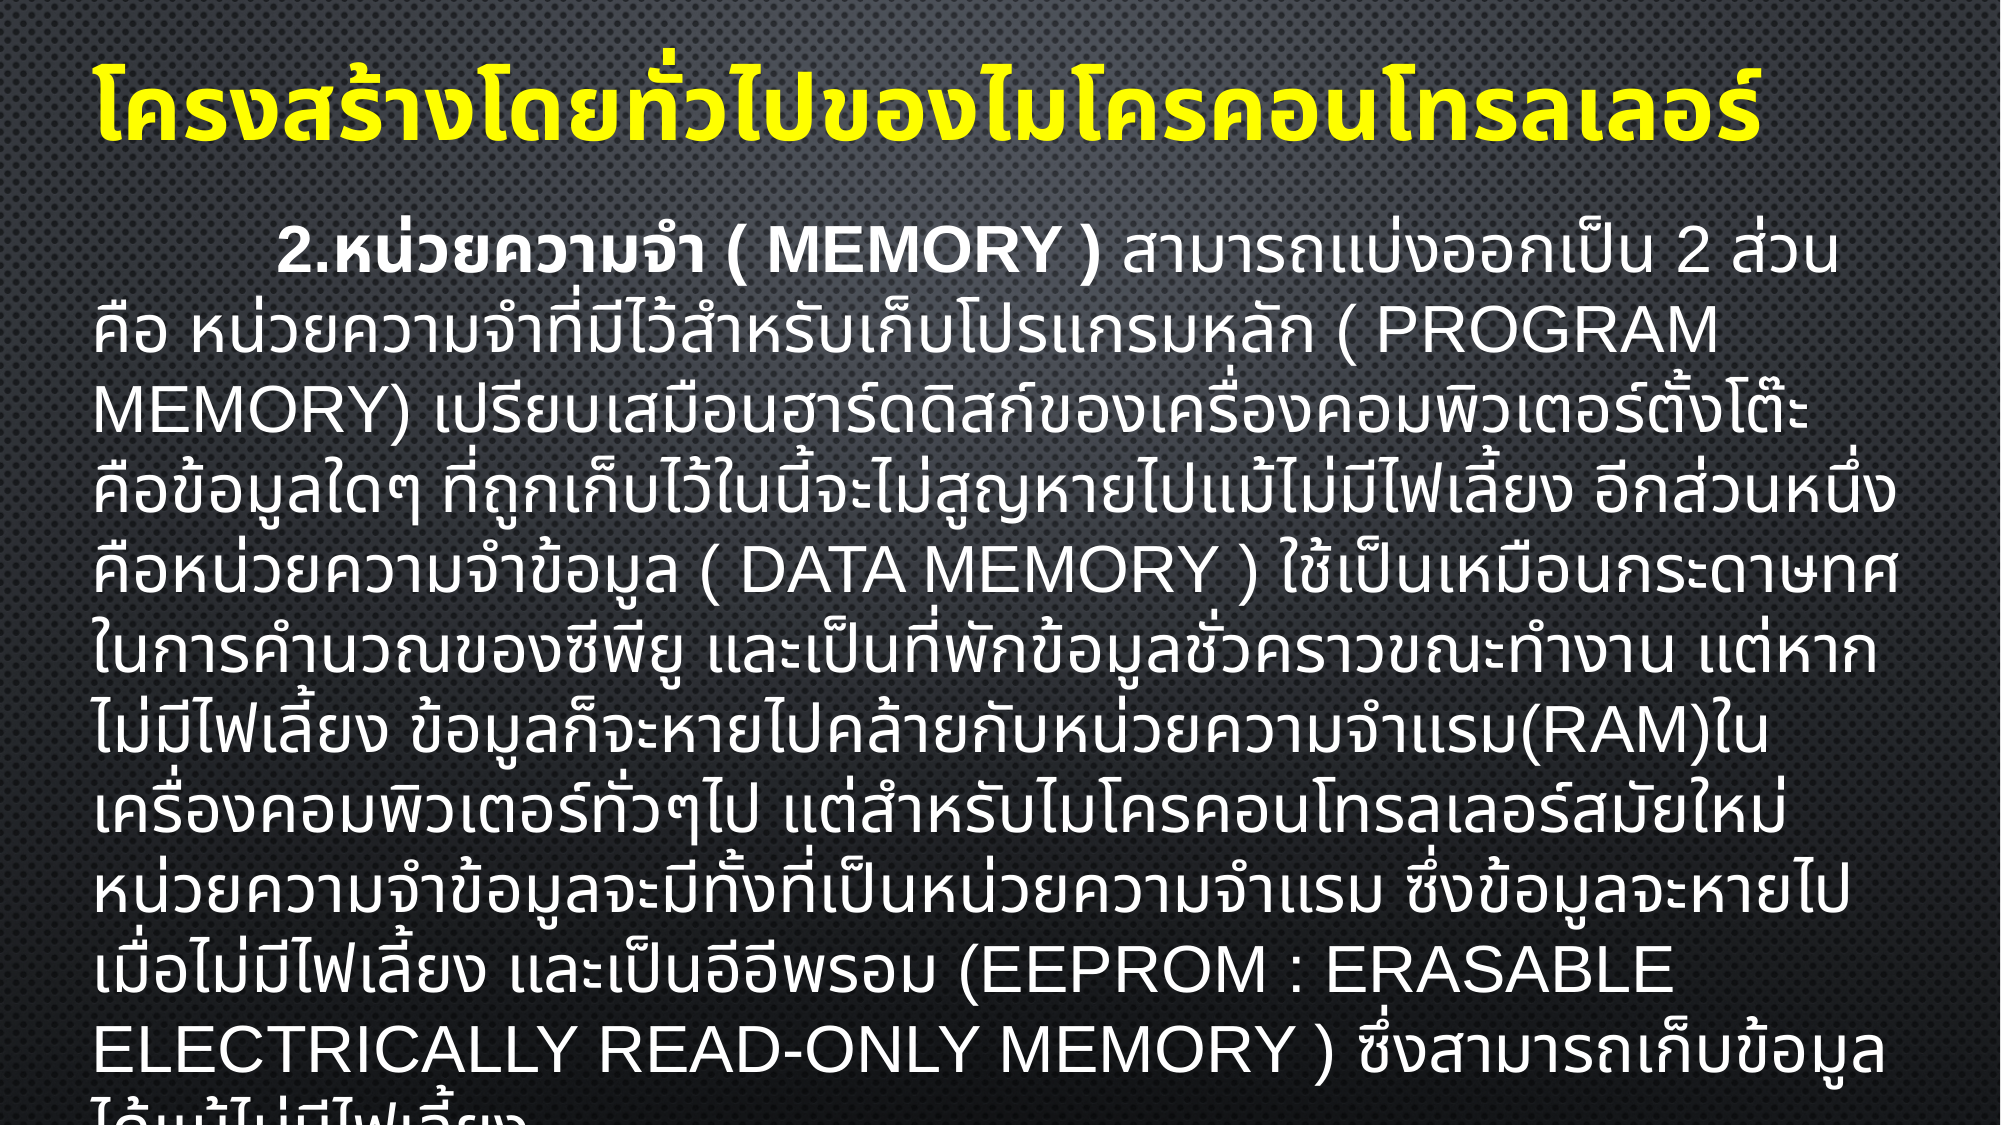

# โครงสร้างโดยทั่วไปของไมโครคอนโทรลเลอร์
          2.หน่วยความจำ ( Memory ) สามารถแบ่งออกเป็น 2 ส่วน คือ หน่วยความจำที่มีไว้สำหรับเก็บโปรแกรมหลัก ( Program Memory) เปรียบเสมือนฮาร์ดดิสก์ของเครื่องคอมพิวเตอร์ตั้งโต๊ะ คือข้อมูลใดๆ ที่ถูกเก็บไว้ในนี้จะไม่สูญหายไปแม้ไม่มีไฟเลี้ยง อีกส่วนหนึ่งคือหน่วยความจำข้อมูล ( Data Memory ) ใช้เป็นเหมือนกระดาษทศในการคำนวณของซีพียู และเป็นที่พักข้อมูลชั่วคราวขณะทำงาน แต่หากไม่มีไฟเลี้ยง ข้อมูลก็จะหายไปคล้ายกับหน่วยความจำแรม(RAM)ในเครื่องคอมพิวเตอร์ทั่วๆไป แต่สำหรับไมโครคอนโทรลเลอร์สมัยใหม่ หน่วยความจำข้อมูลจะมีทั้งที่เป็นหน่วยความจำแรม ซึ่งข้อมูลจะหายไปเมื่อไม่มีไฟเลี้ยง และเป็นอีอีพรอม (EEPROM : Erasable Electrically Read-Only Memory ) ซึ่งสามารถเก็บข้อมูลได้แม้ไม่มีไฟเลี้ยง